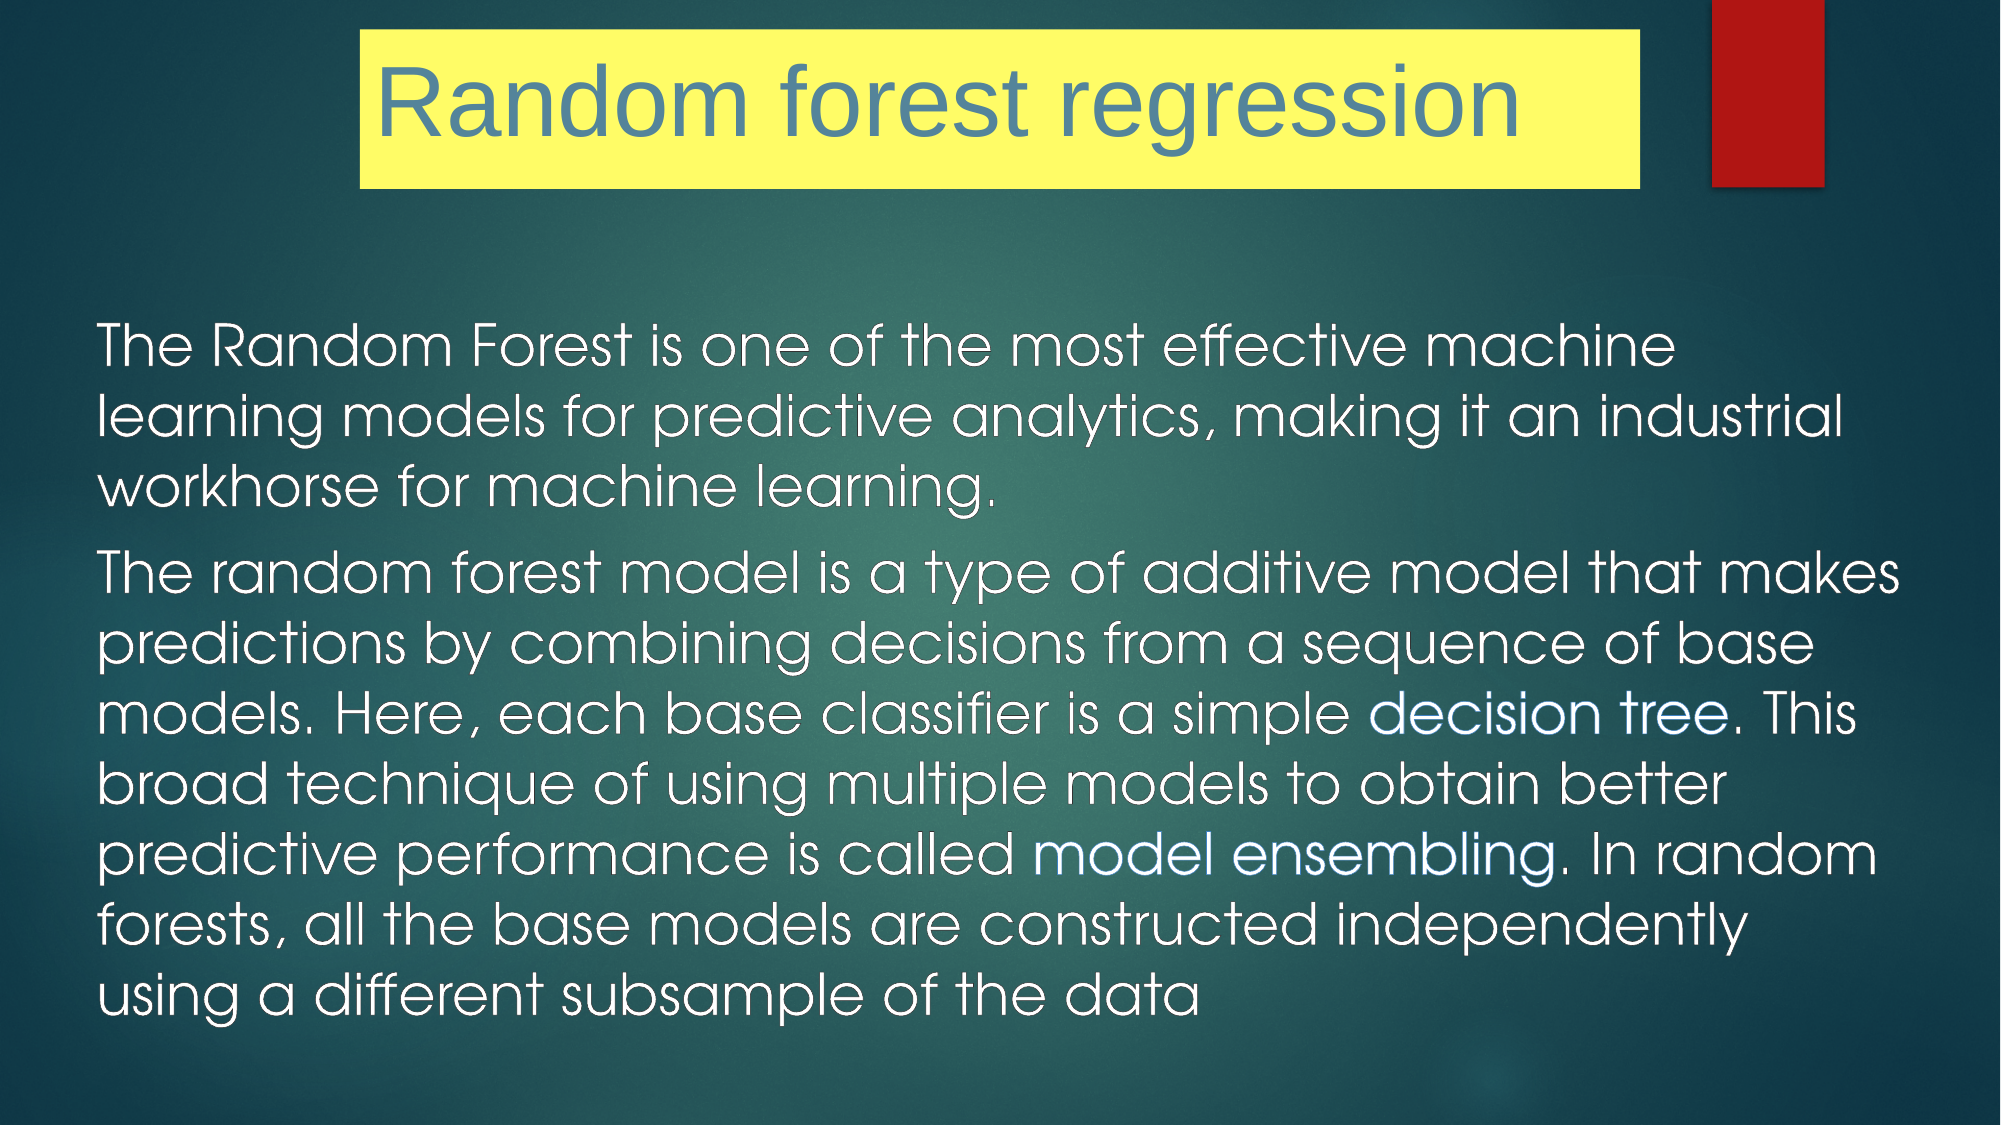

# Random forest regression
The Random Forest is one of the most effective machine learning models for predictive analytics, making it an industrial workhorse for machine learning.
The random forest model is a type of additive model that makes predictions by combining decisions from a sequence of base models. Here, each base classifier is a simple decision tree. This broad technique of using multiple models to obtain better predictive performance is called model ensembling. In random forests, all the base models are constructed independently using a different subsample of the data